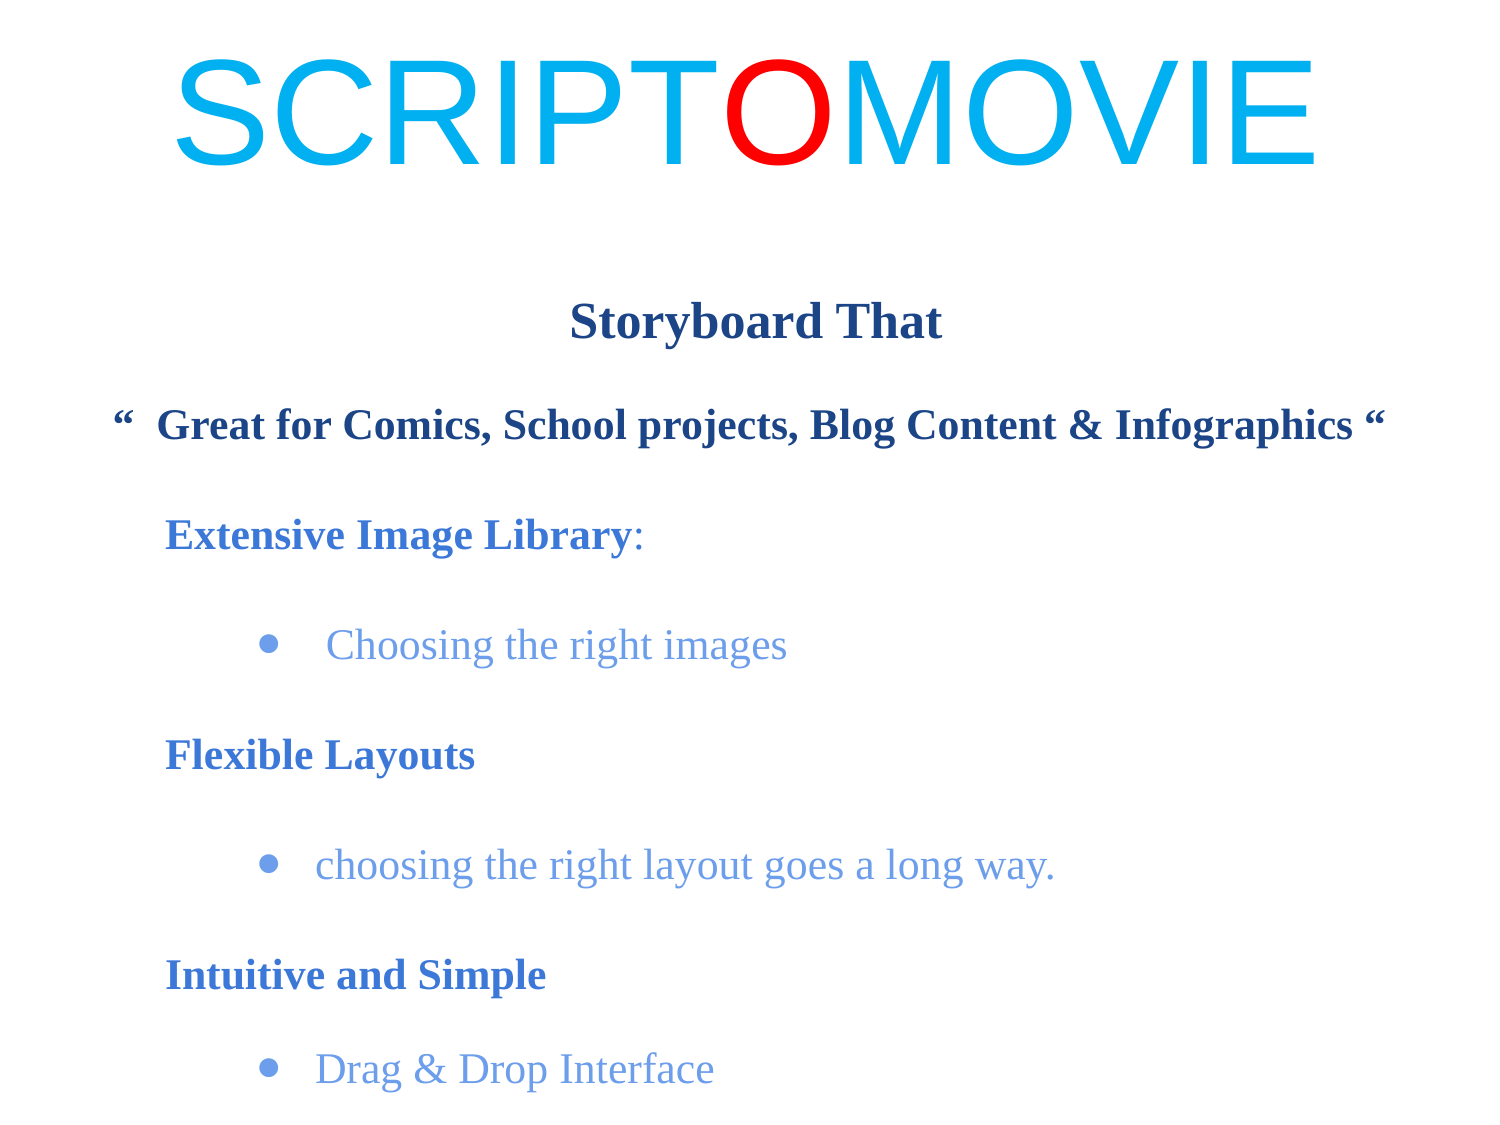

SCRIPTOMOVIE
 Storyboard That
“  Great for Comics, School projects, Blog Content & Infographics “
Extensive Image Library:
 Choosing the right images
Flexible Layouts
choosing the right layout goes a long way.
Intuitive and Simple
Drag & Drop Interface